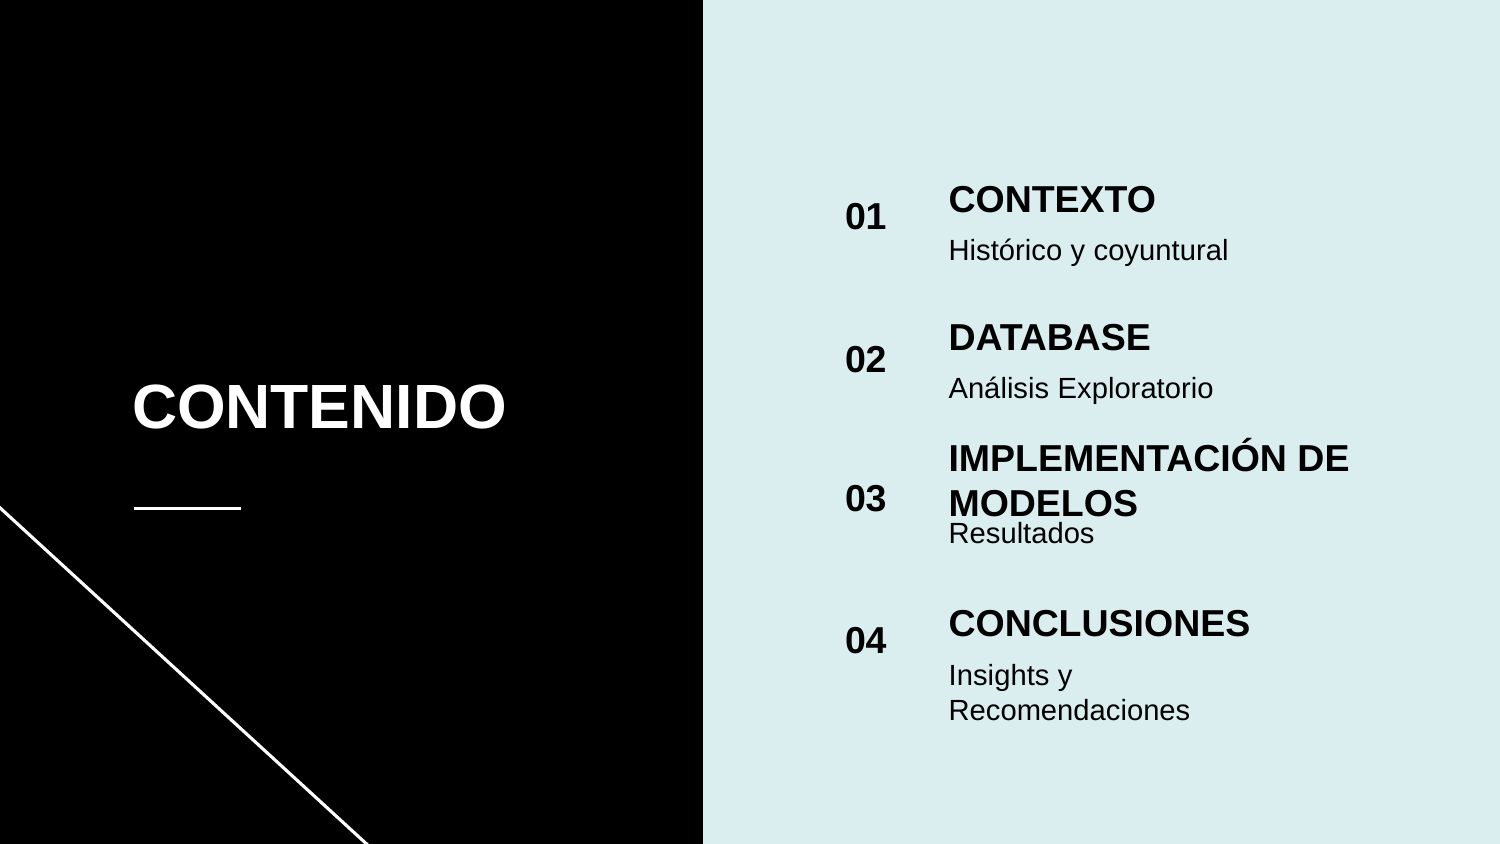

CONTEXTO
01
Histórico y coyuntural
# DATABASE
02
Análisis Exploratorio
CONTENIDO
IMPLEMENTACIÓN DE MODELOS
03
Resultados
CONCLUSIONES
04
Insights y Recomendaciones